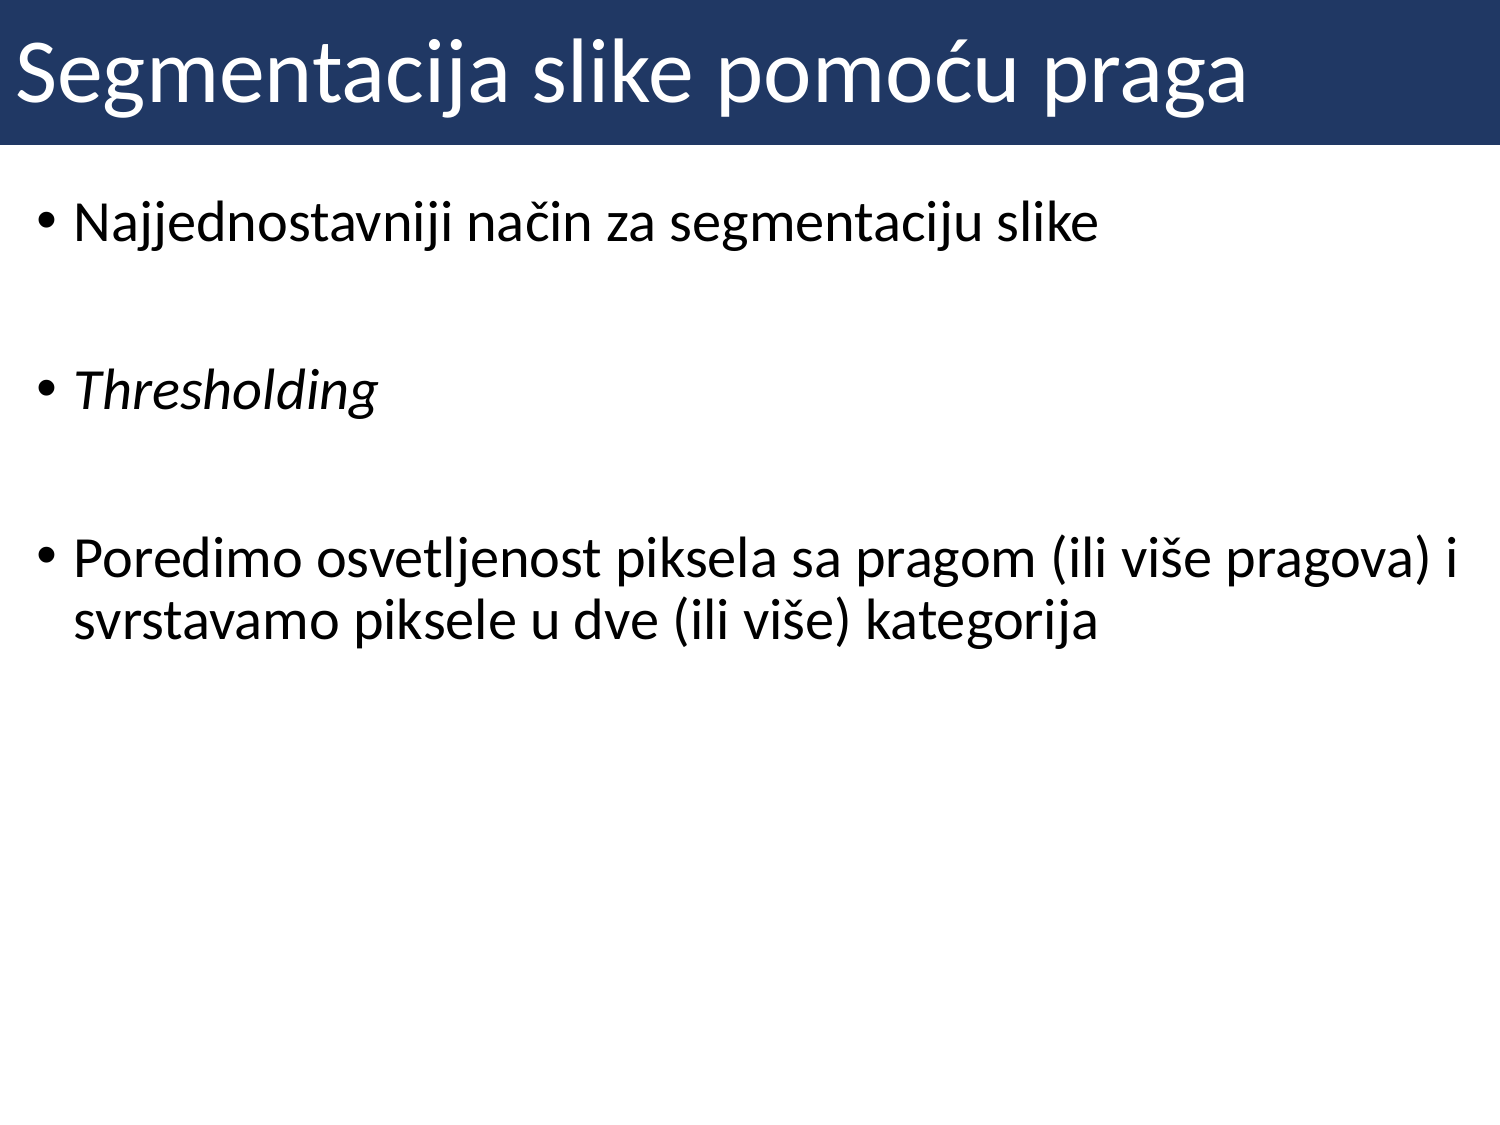

# Segmentacija slike pomoću praga
Najjednostavniji način za segmentaciju slike

Thresholding

Poredimo osvetljenost piksela sa pragom (ili više pragova) i svrstavamo piksele u dve (ili više) kategorija